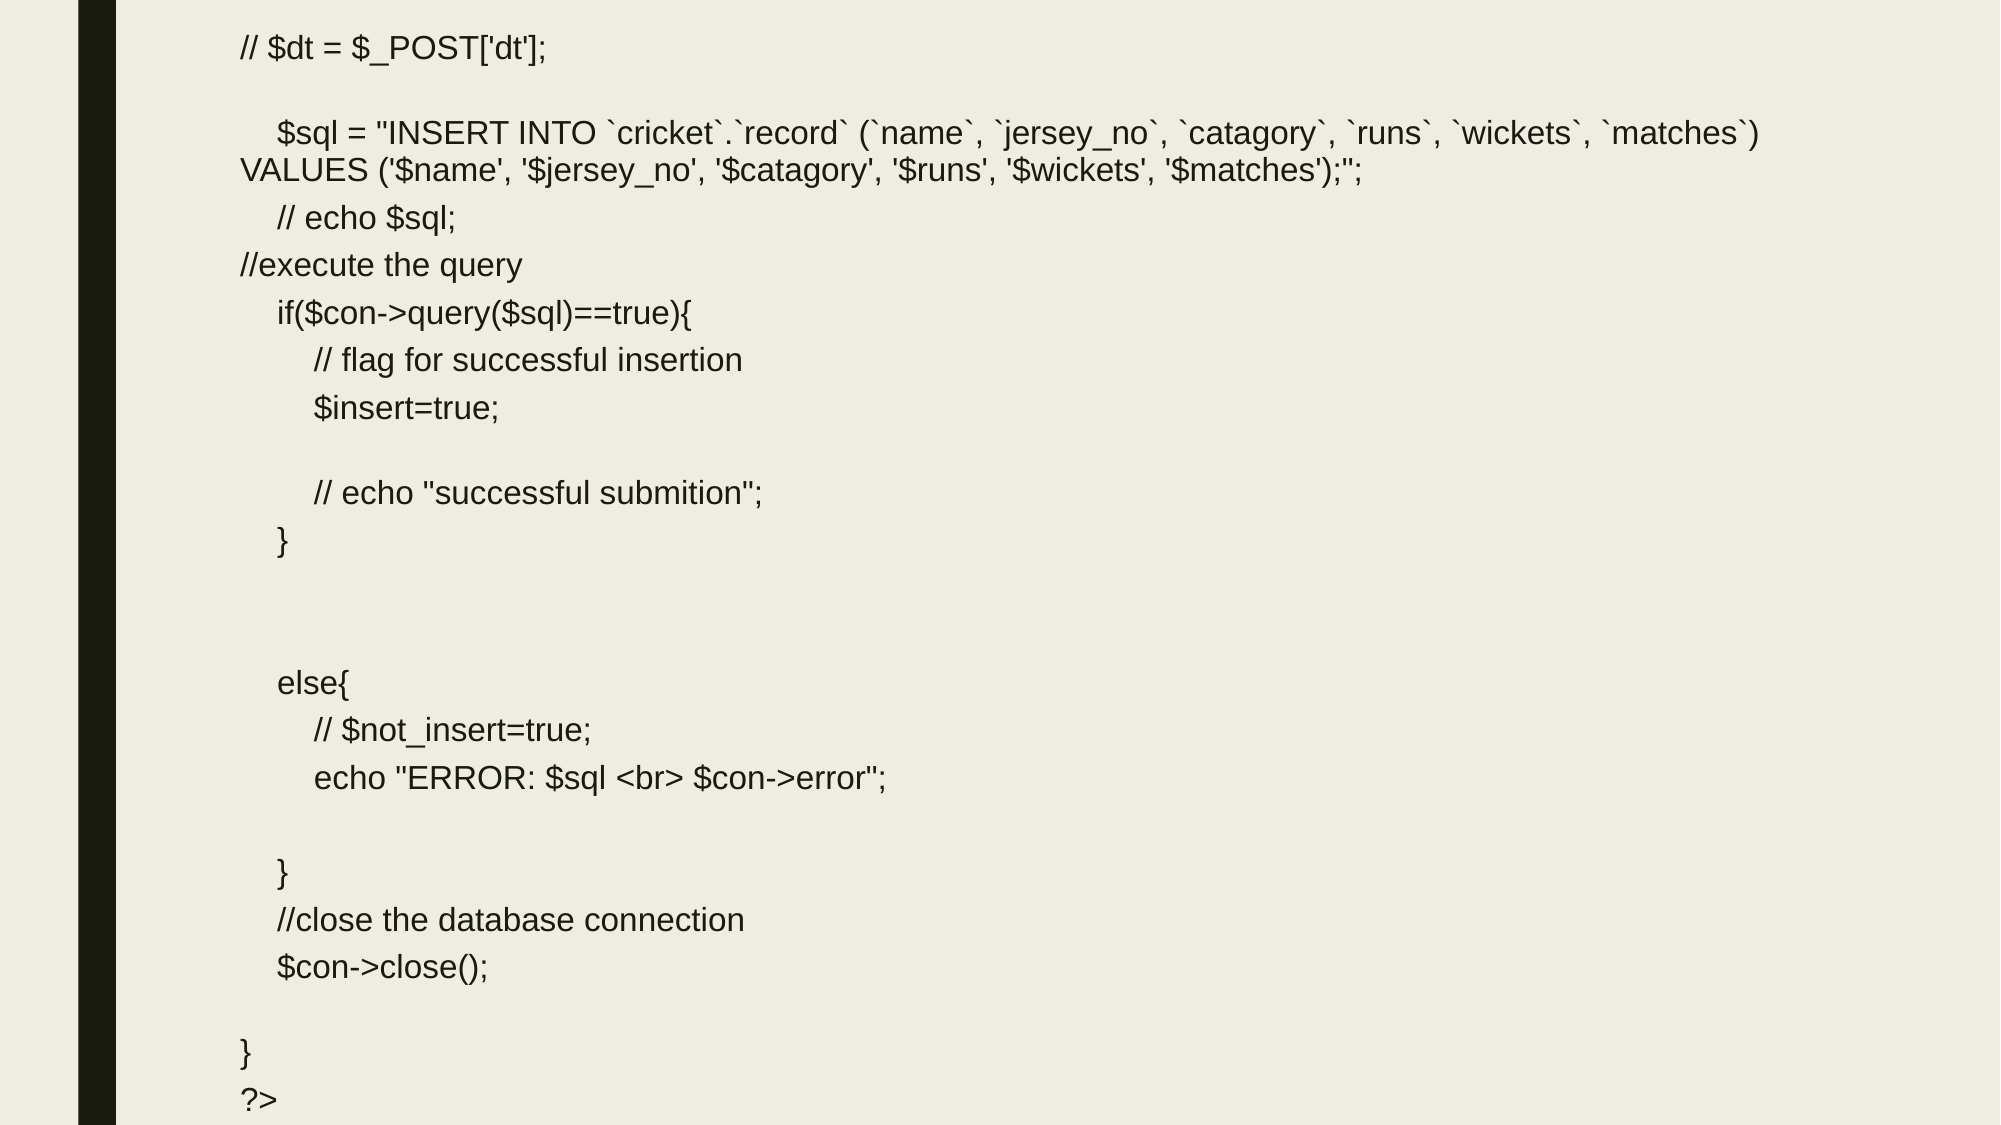

// $dt = $_POST['dt'];
    $sql = "INSERT INTO `cricket`.`record` (`name`, `jersey_no`, `catagory`, `runs`, `wickets`, `matches`) VALUES ('$name', '$jersey_no', '$catagory', '$runs', '$wickets', '$matches');";
    // echo $sql;
//execute the query
    if($con->query($sql)==true){
        // flag for successful insertion
        $insert=true;
        // echo "successful submition";
    }

    else{
        // $not_insert=true;
        echo "ERROR: $sql <br> $con->error";

    }
    //close the database connection
    $con->close();
}
?>